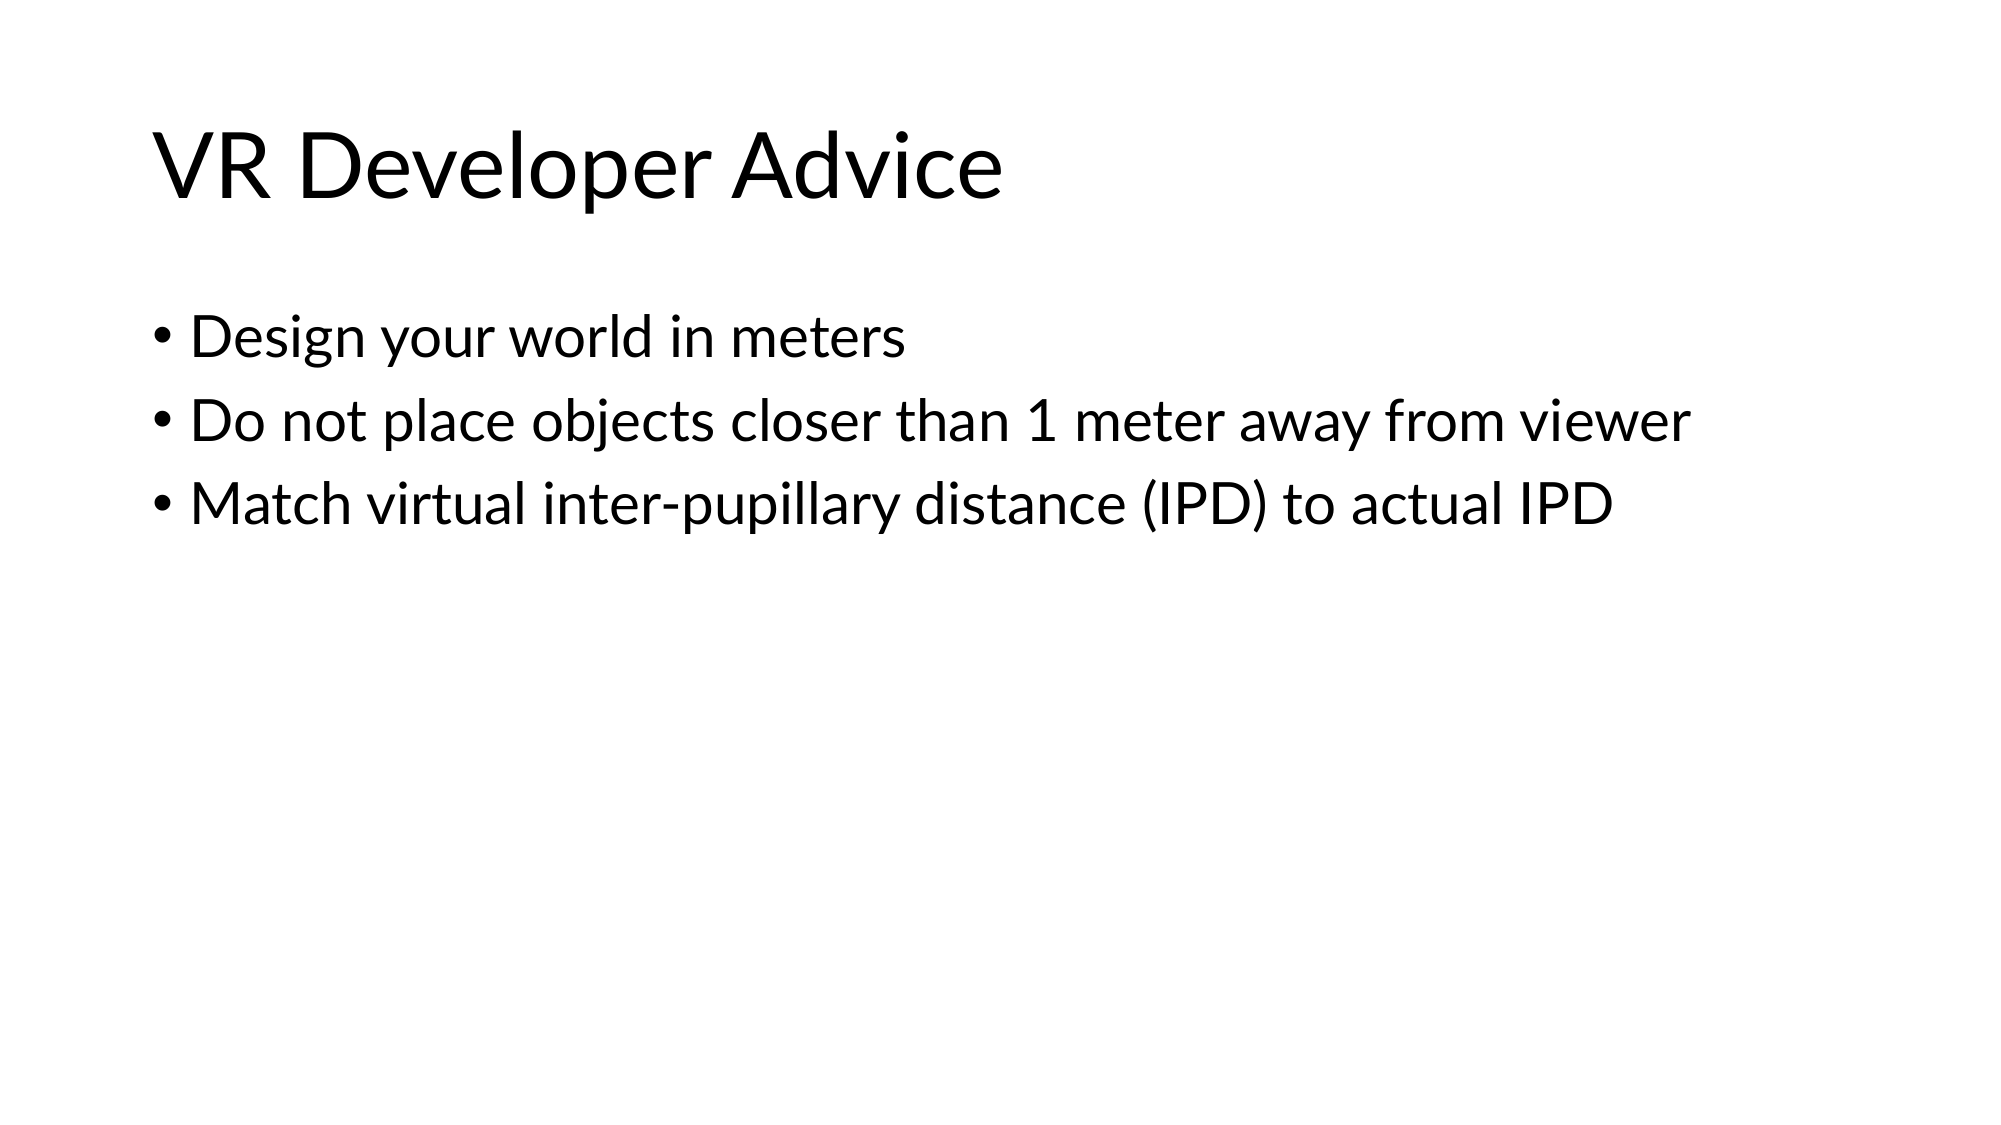

# VR Developer Advice
Design your world in meters
Do not place objects closer than 1 meter away from viewer
Match virtual inter-pupillary distance (IPD) to actual IPD